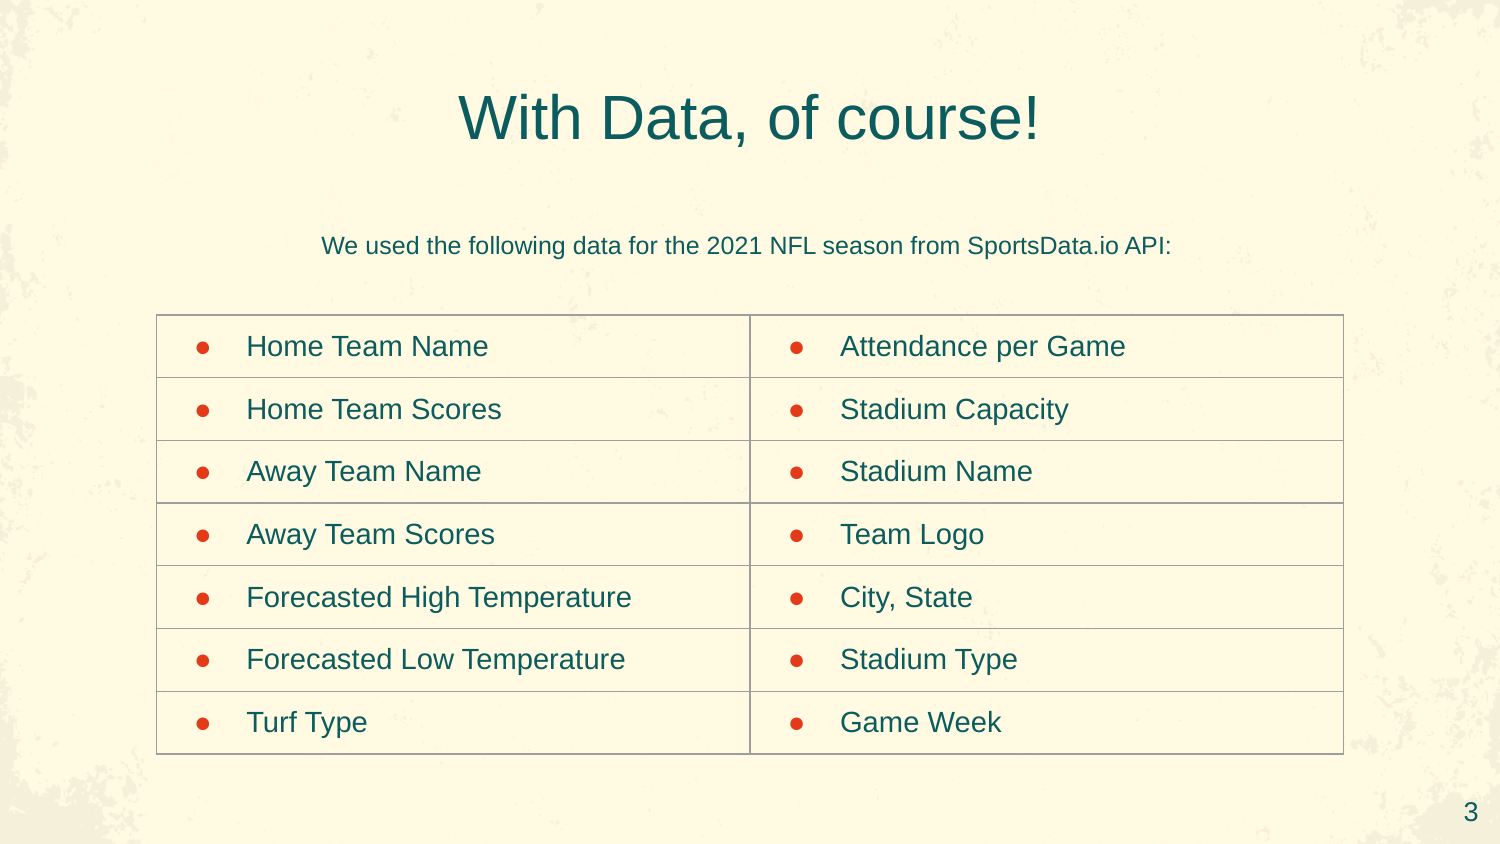

# With Data, of course!
We used the following data for the 2021 NFL season from SportsData.io API:
| Home Team Name | Attendance per Game |
| --- | --- |
| Home Team Scores | Stadium Capacity |
| Away Team Name | Stadium Name |
| Away Team Scores | Team Logo |
| Forecasted High Temperature | City, State |
| Forecasted Low Temperature | Stadium Type |
| Turf Type | Game Week |
3